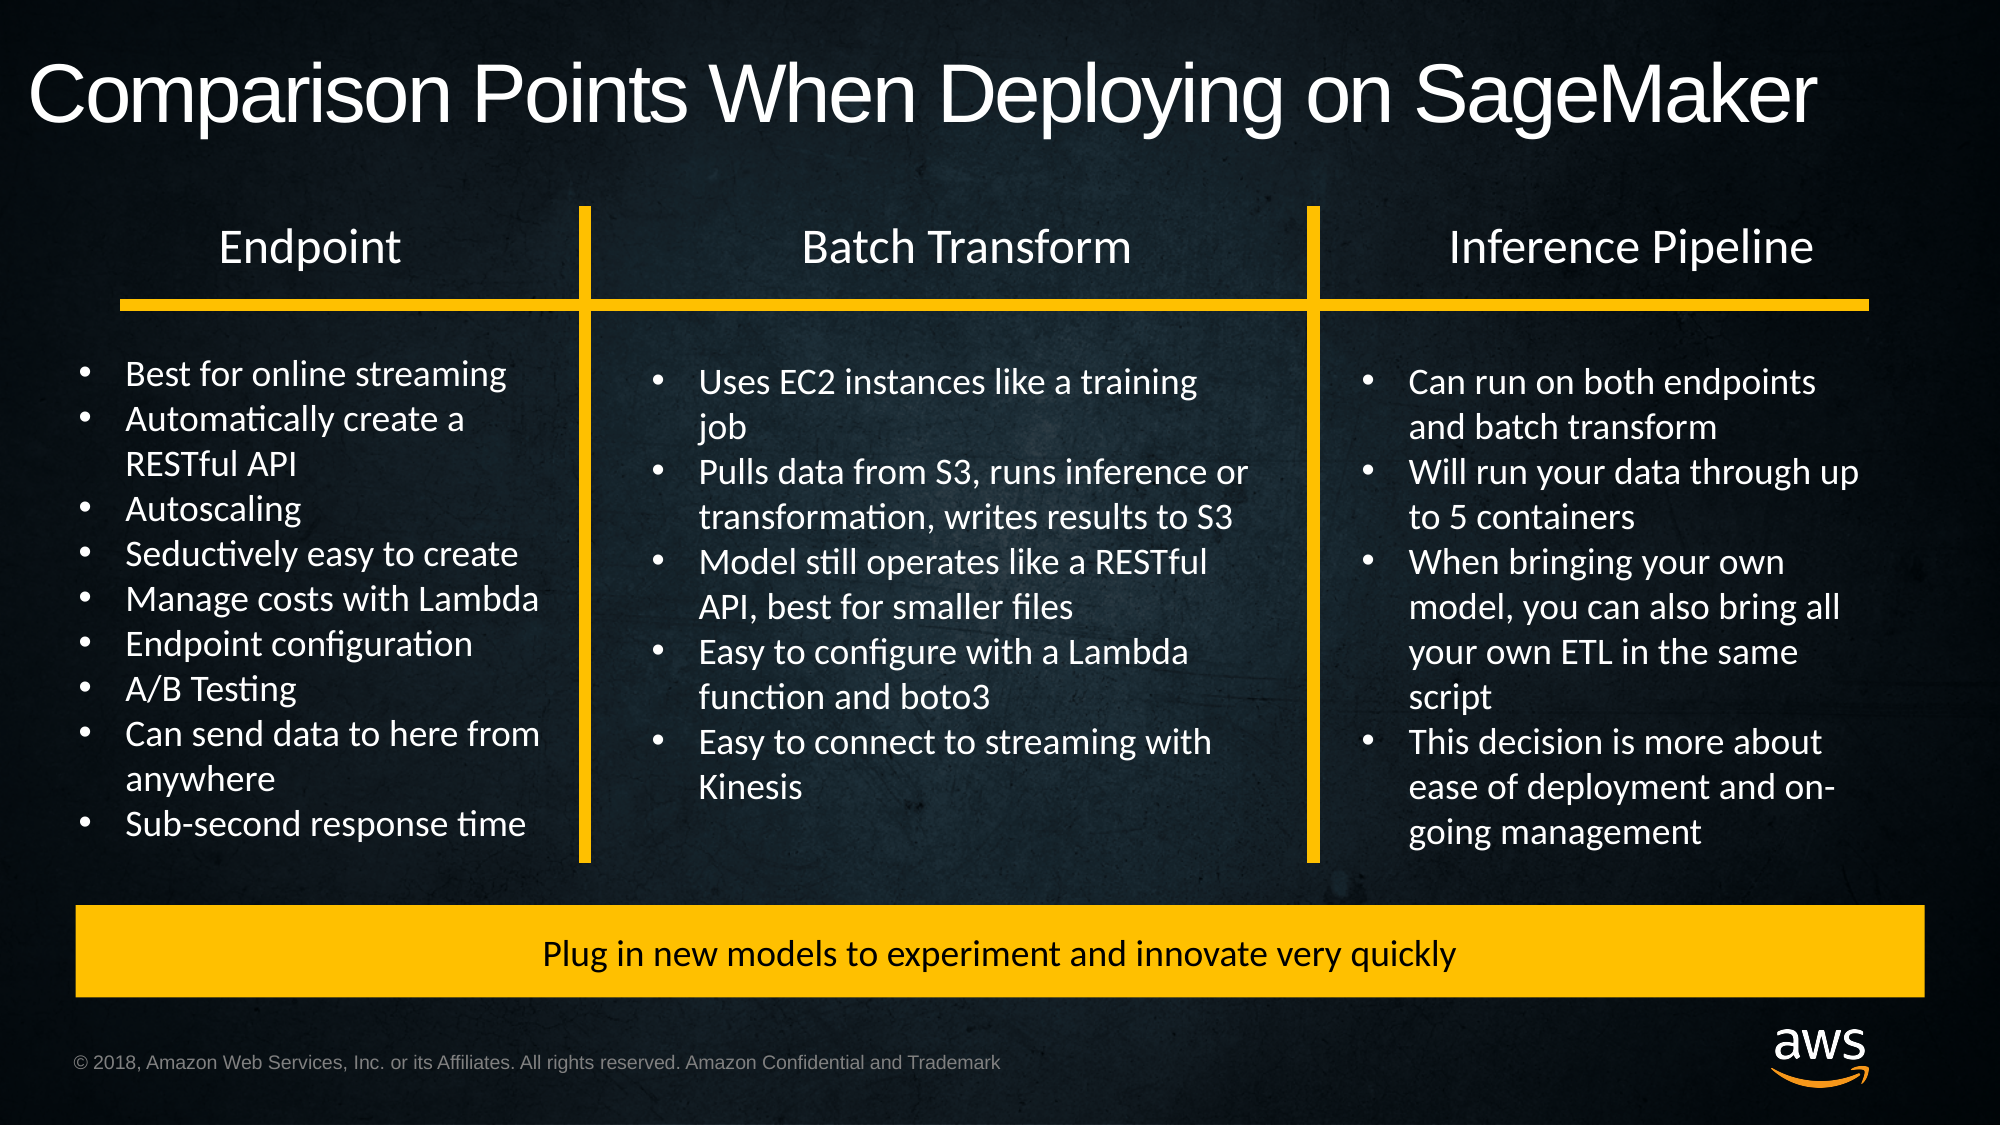

Comparison Points When Deploying on SageMaker
Endpoint
Batch Transform
Inference Pipeline
Best for online streaming
Automatically create a RESTful API
Autoscaling
Seductively easy to create
Manage costs with Lambda
Endpoint configuration
A/B Testing
Can send data to here from anywhere
Sub-second response time

Can run on both endpoints and batch transform
Will run your data through up to 5 containers
When bringing your own model, you can also bring all your own ETL in the same script
This decision is more about ease of deployment and on-going management
Uses EC2 instances like a training job
Pulls data from S3, runs inference or transformation, writes results to S3
Model still operates like a RESTful API, best for smaller files
Easy to configure with a Lambda function and boto3
Easy to connect to streaming with Kinesis

Plug in new models to experiment and innovate very quickly